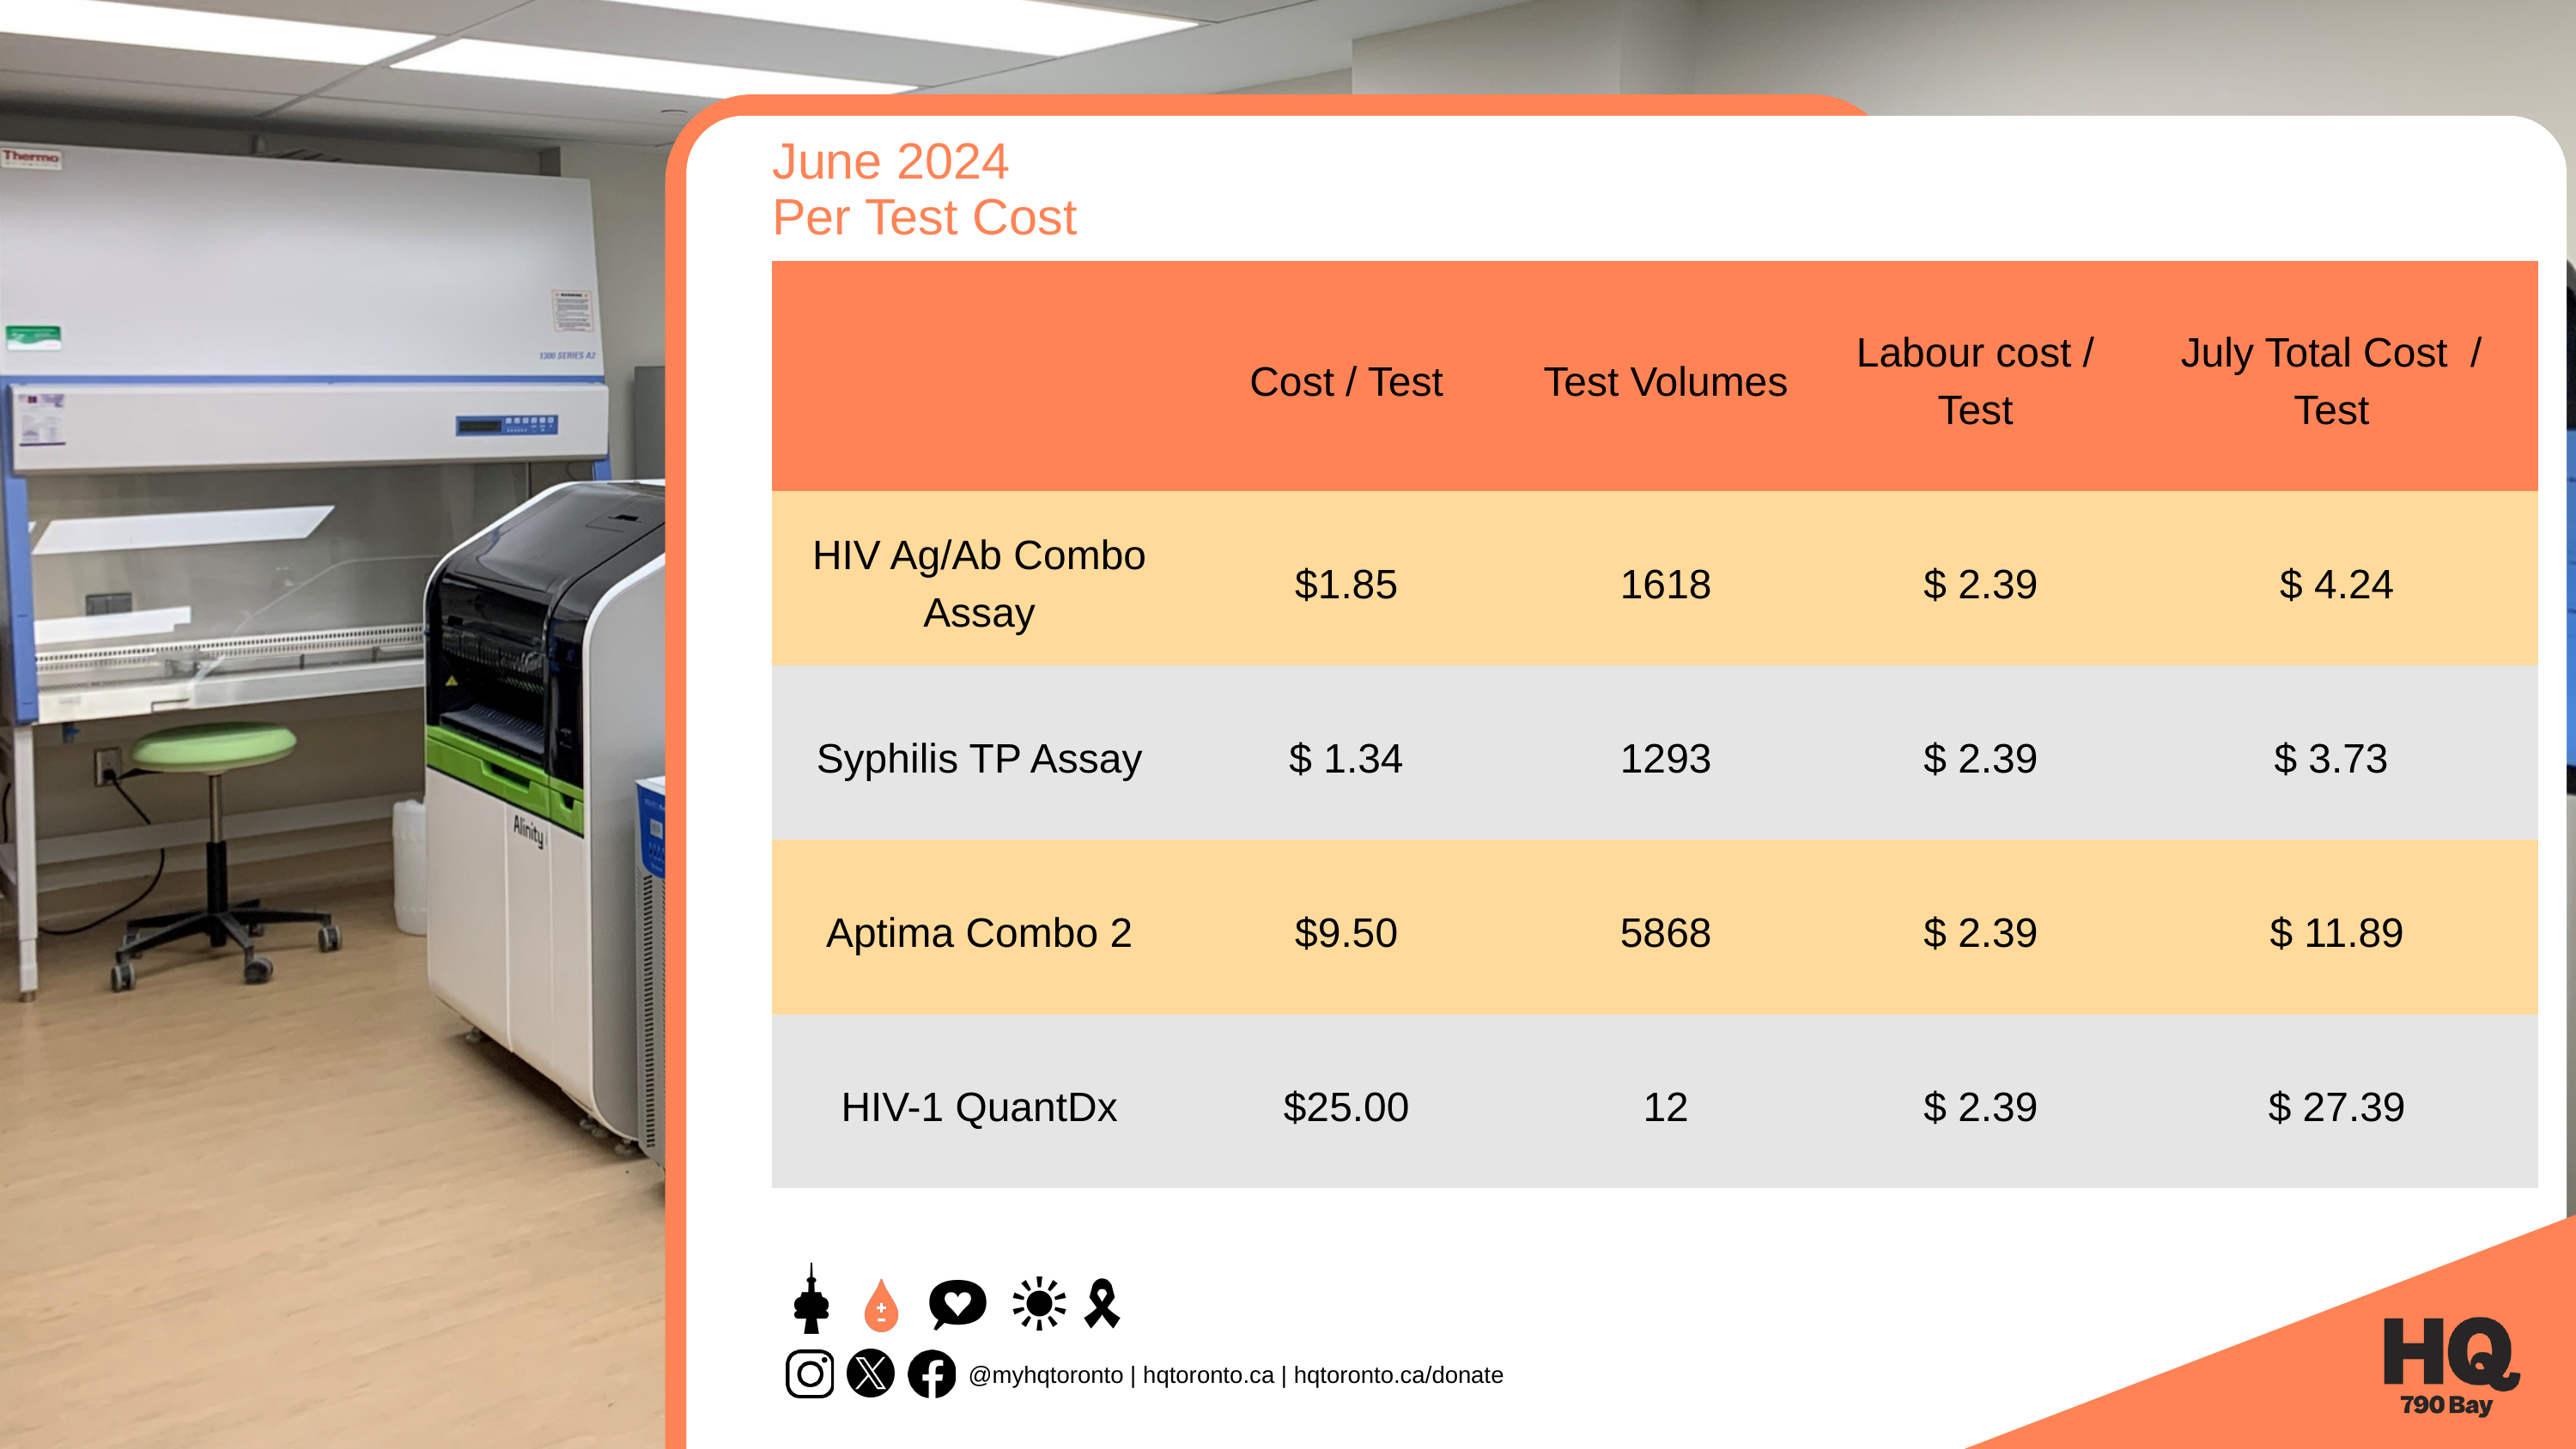

June 2024
Per Test Cost
|  | Cost / Test | Test Volumes | Labour cost / Test | July Total Cost  / Test |
| --- | --- | --- | --- | --- |
| HIV Ag/Ab Combo Assay | $1.85 | 1618 | $ 2.39 | $ 4.24 |
| Syphilis TP Assay | $ 1.34 | 1293 | $ 2.39 | $ 3.73 |
| Aptima Combo 2 | $9.50 | 5868 | $ 2.39 | $ 11.89 |
| HIV-1 QuantDx | $25.00 | 12 | $ 2.39 | $ 27.39 |

@myhqtoronto | hqtoronto.ca | hqtoronto.ca/donate